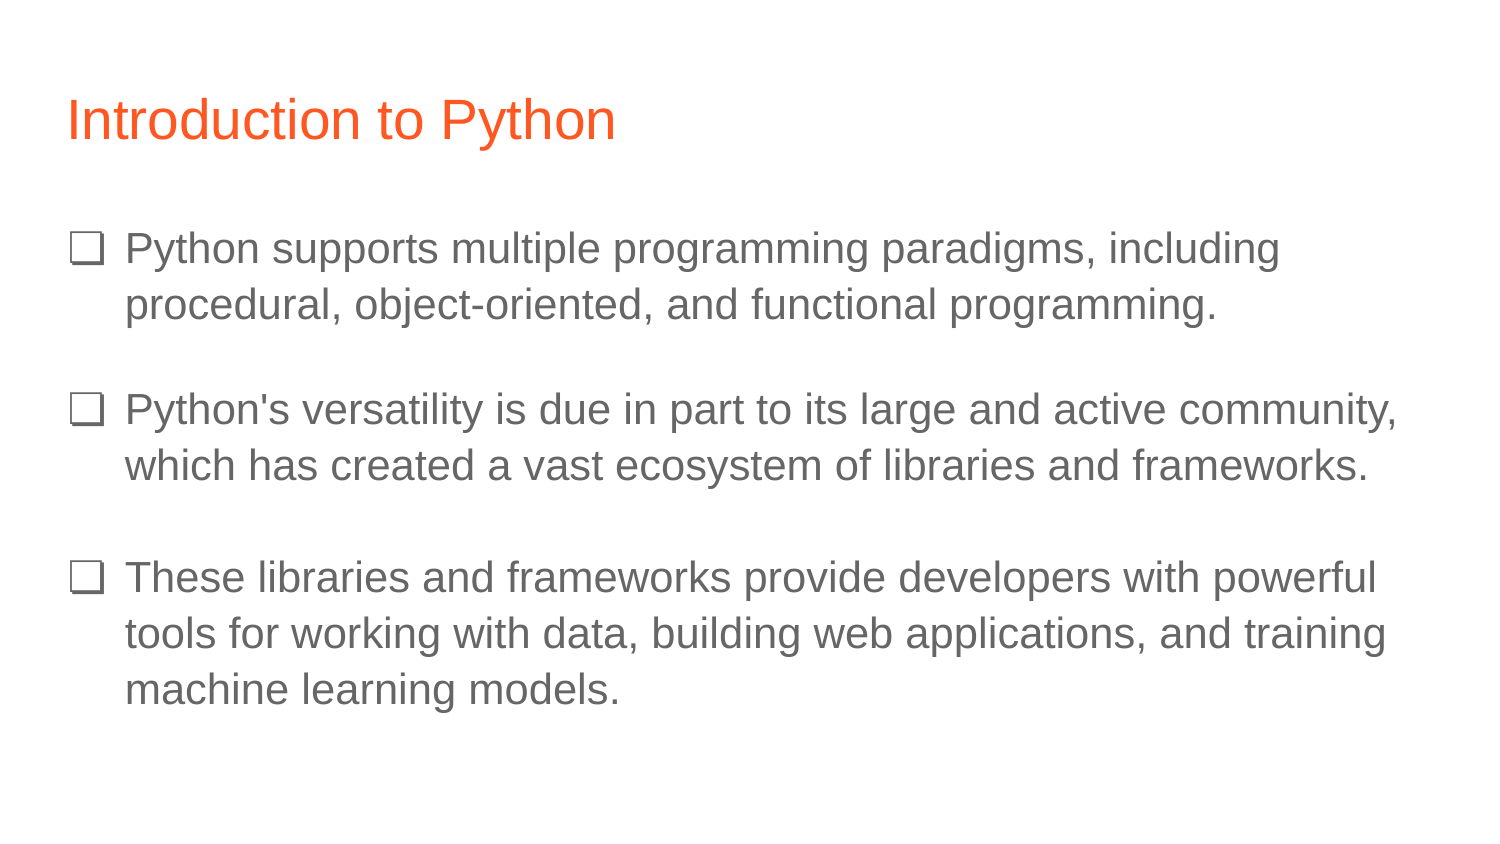

# Introduction to Python
Python supports multiple programming paradigms, including procedural, object-oriented, and functional programming.
Python's versatility is due in part to its large and active community, which has created a vast ecosystem of libraries and frameworks.
These libraries and frameworks provide developers with powerful tools for working with data, building web applications, and training machine learning models.